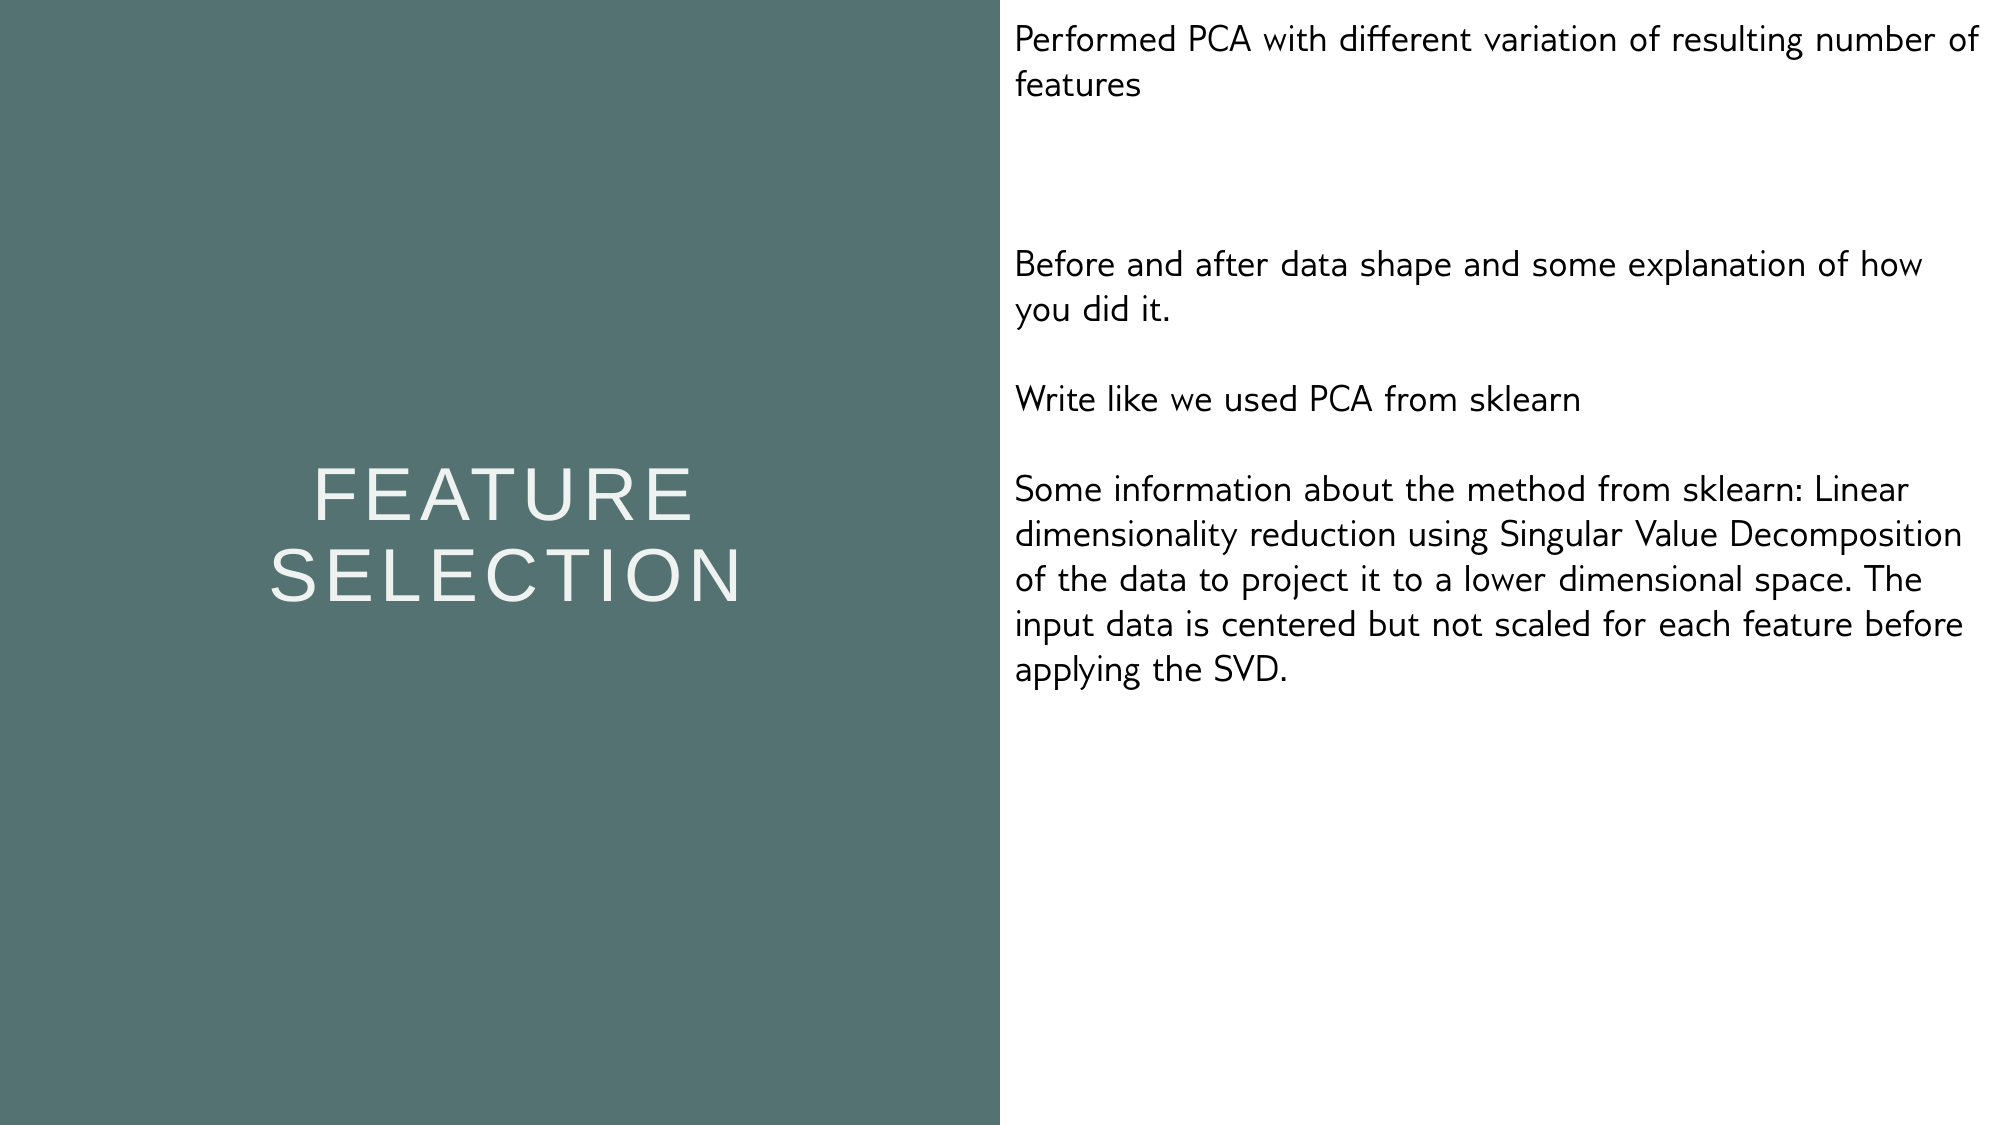

Performed PCA with different variation of resulting number of features

Before and after data shape and some explanation of how you did it.

Write like we used PCA from sklearn

Some information about the method from sklearn: Linear dimensionality reduction using Singular Value Decomposition of the data to project it to a lower dimensional space. The input data is centered but not scaled for each feature before applying the SVD.
# Feature selection